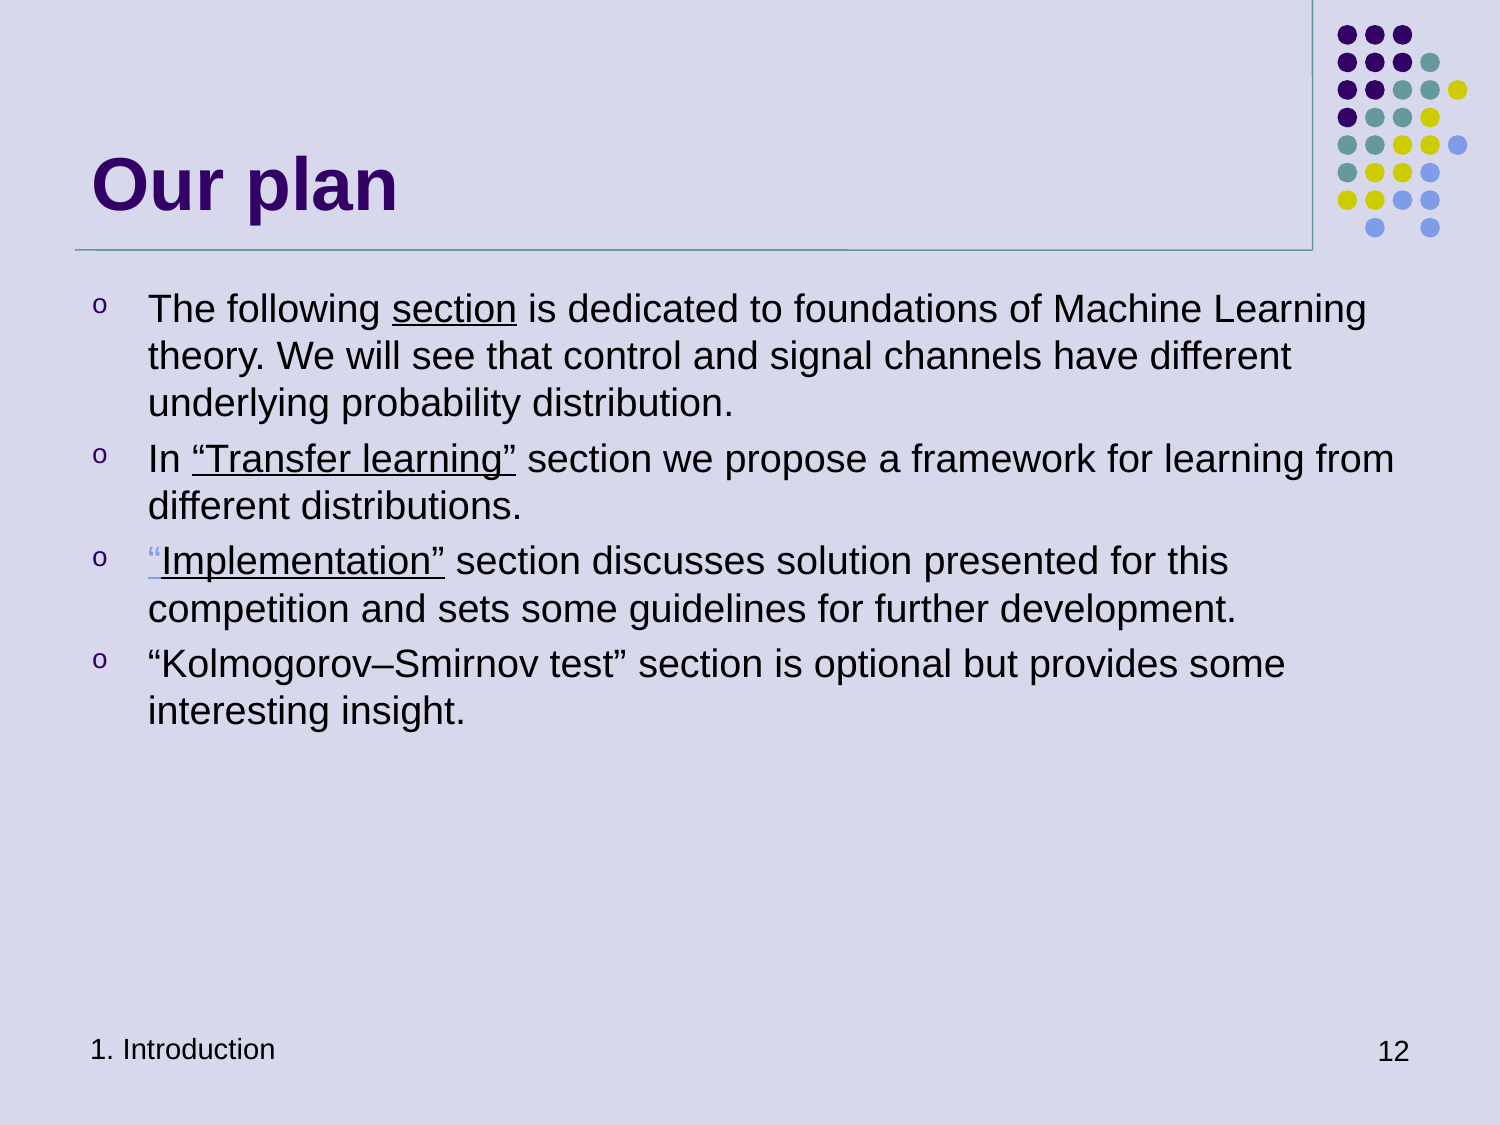

# Our plan
The following section is dedicated to foundations of Machine Learning theory. We will see that control and signal channels have different underlying probability distribution.
In “Transfer learning” section we propose a framework for learning from different distributions.
“Implementation” section discusses solution presented for this competition and sets some guidelines for further development.
“Kolmogorov–Smirnov test” section is optional but provides some interesting insight.

1. Introduction

12